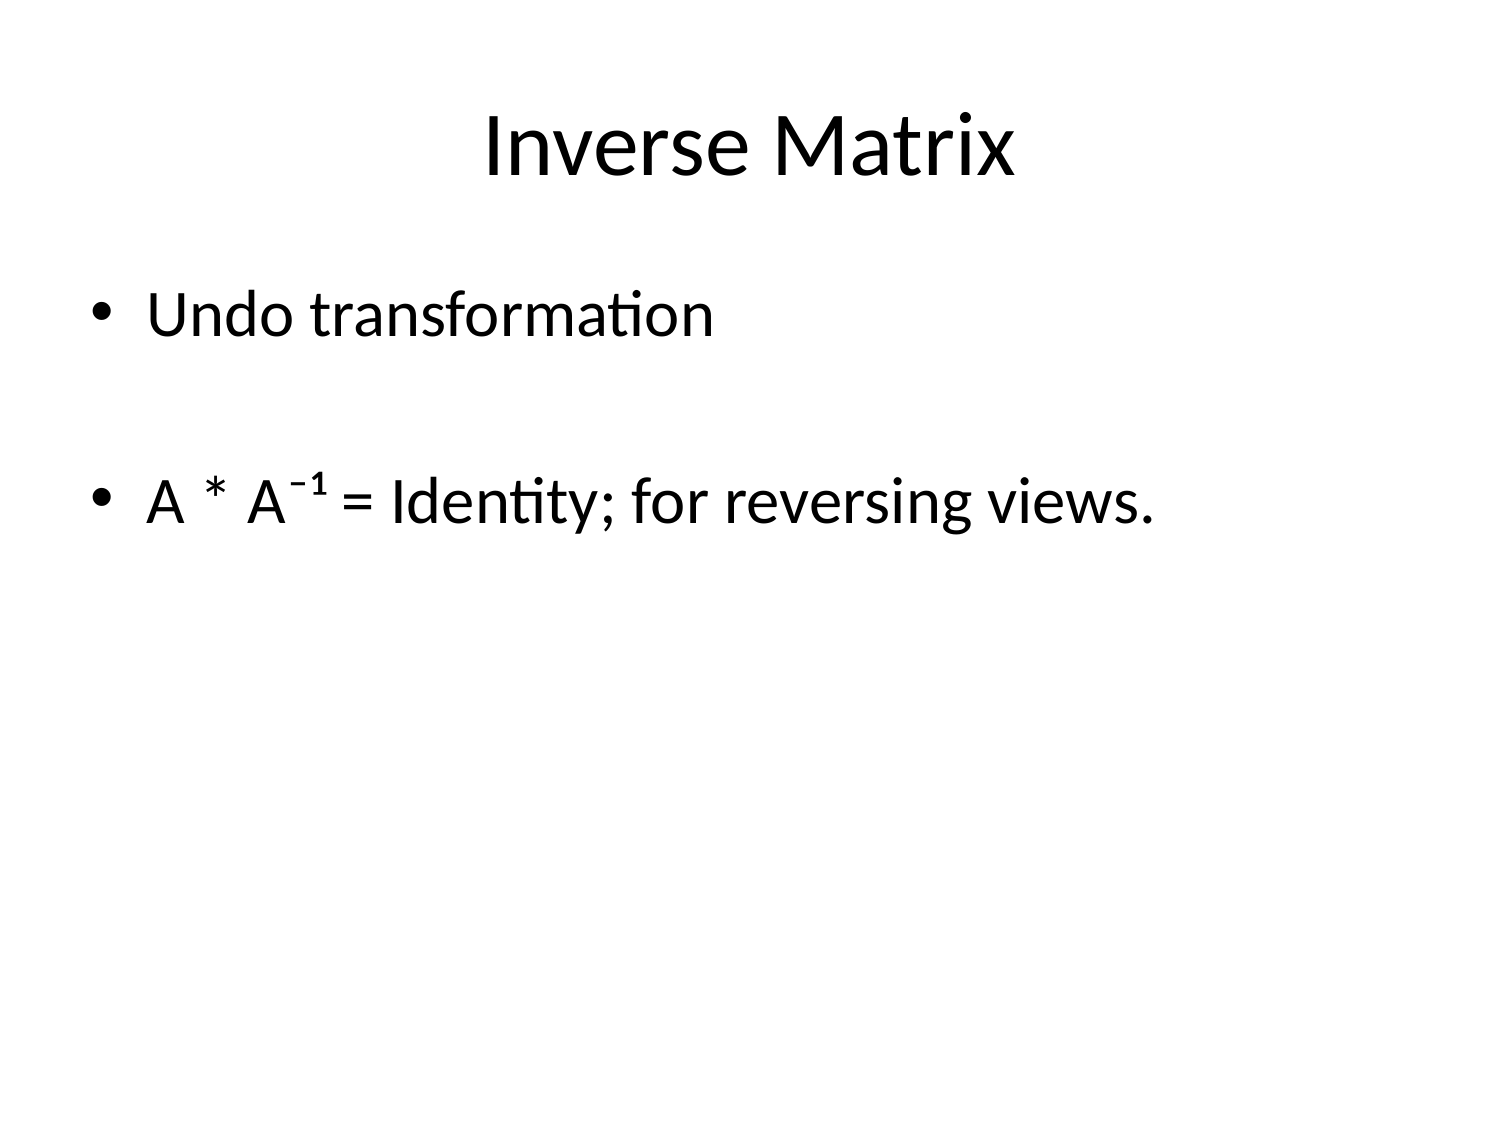

# Inverse Matrix
Undo transformation

A * A⁻¹ = Identity; for reversing views.